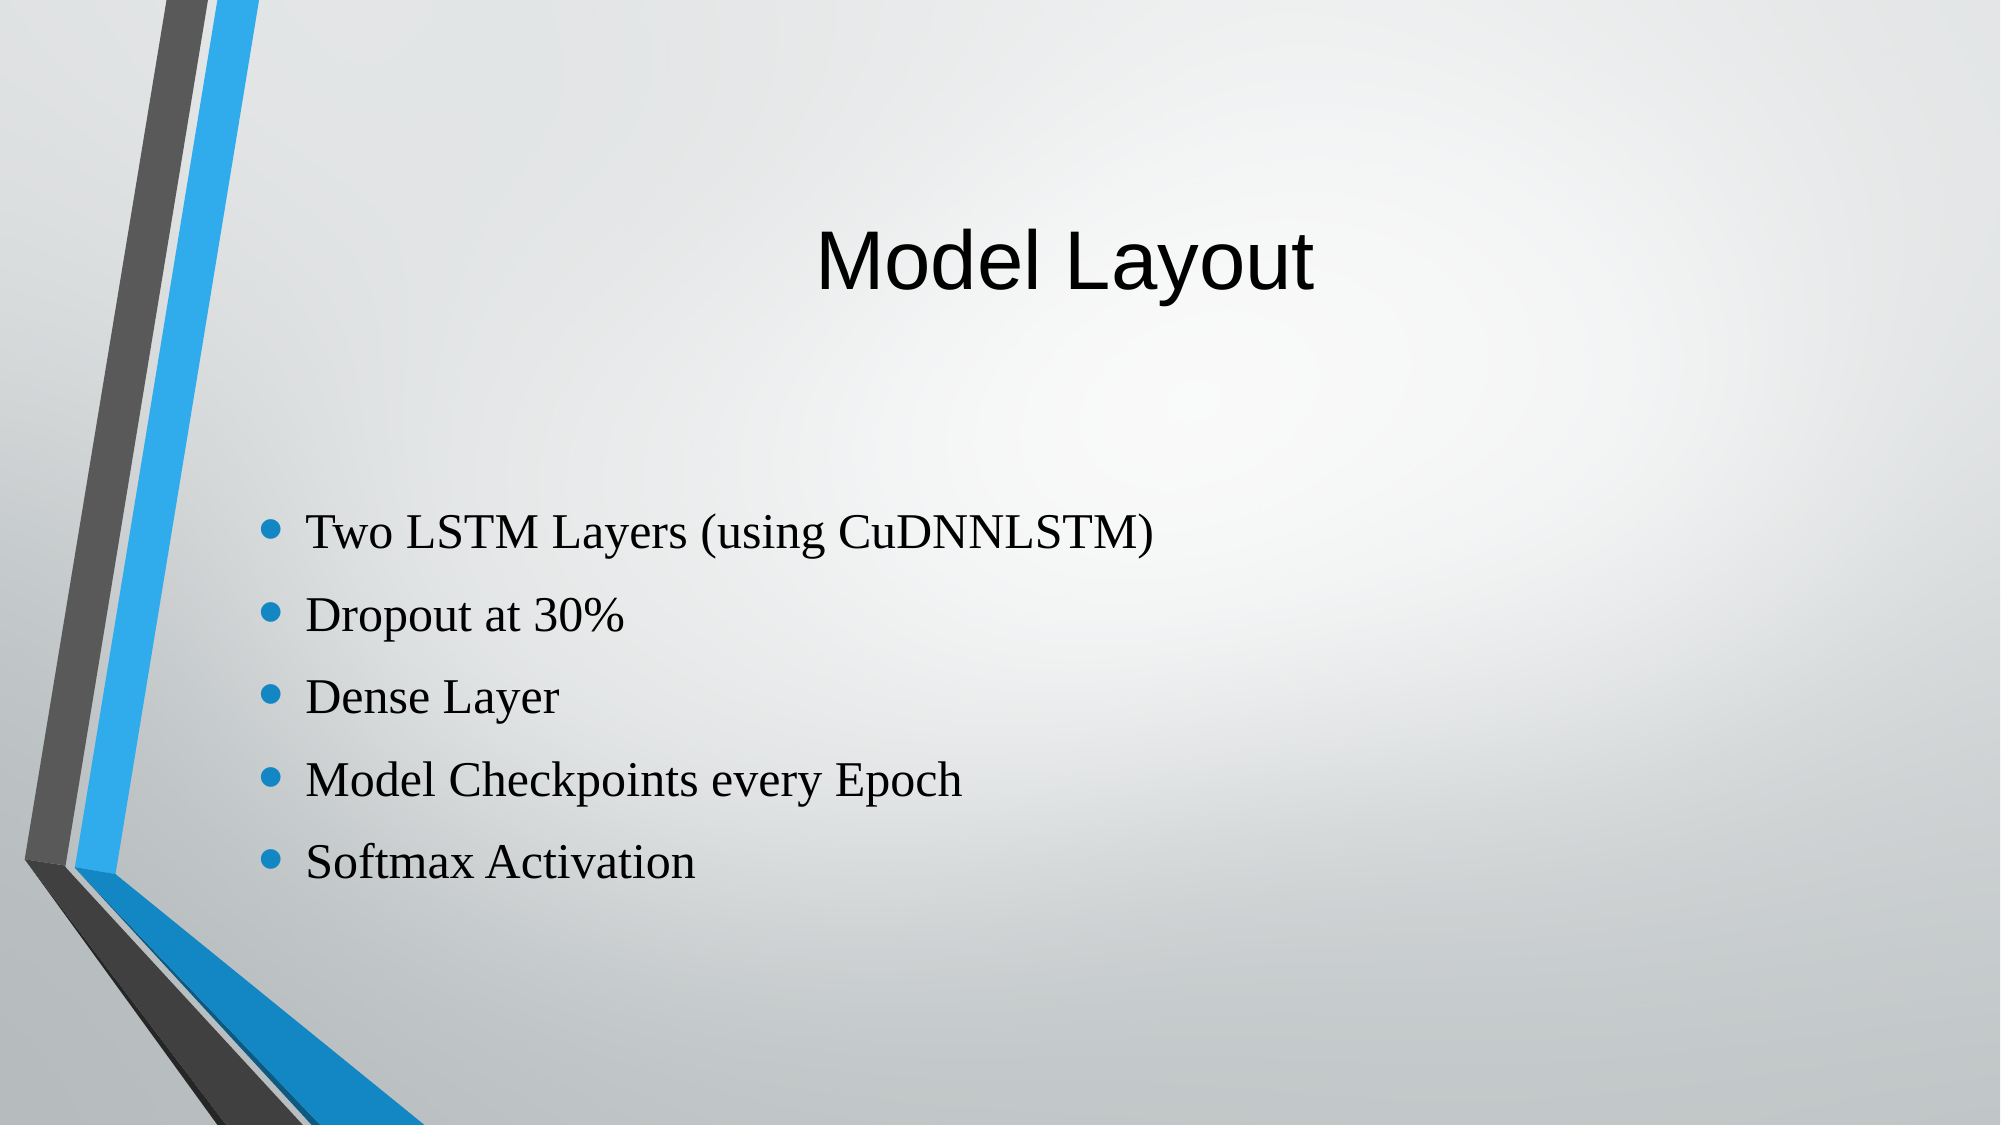

# Model Layout
Two LSTM Layers (using CuDNNLSTM)
Dropout at 30%
Dense Layer
Model Checkpoints every Epoch
Softmax Activation